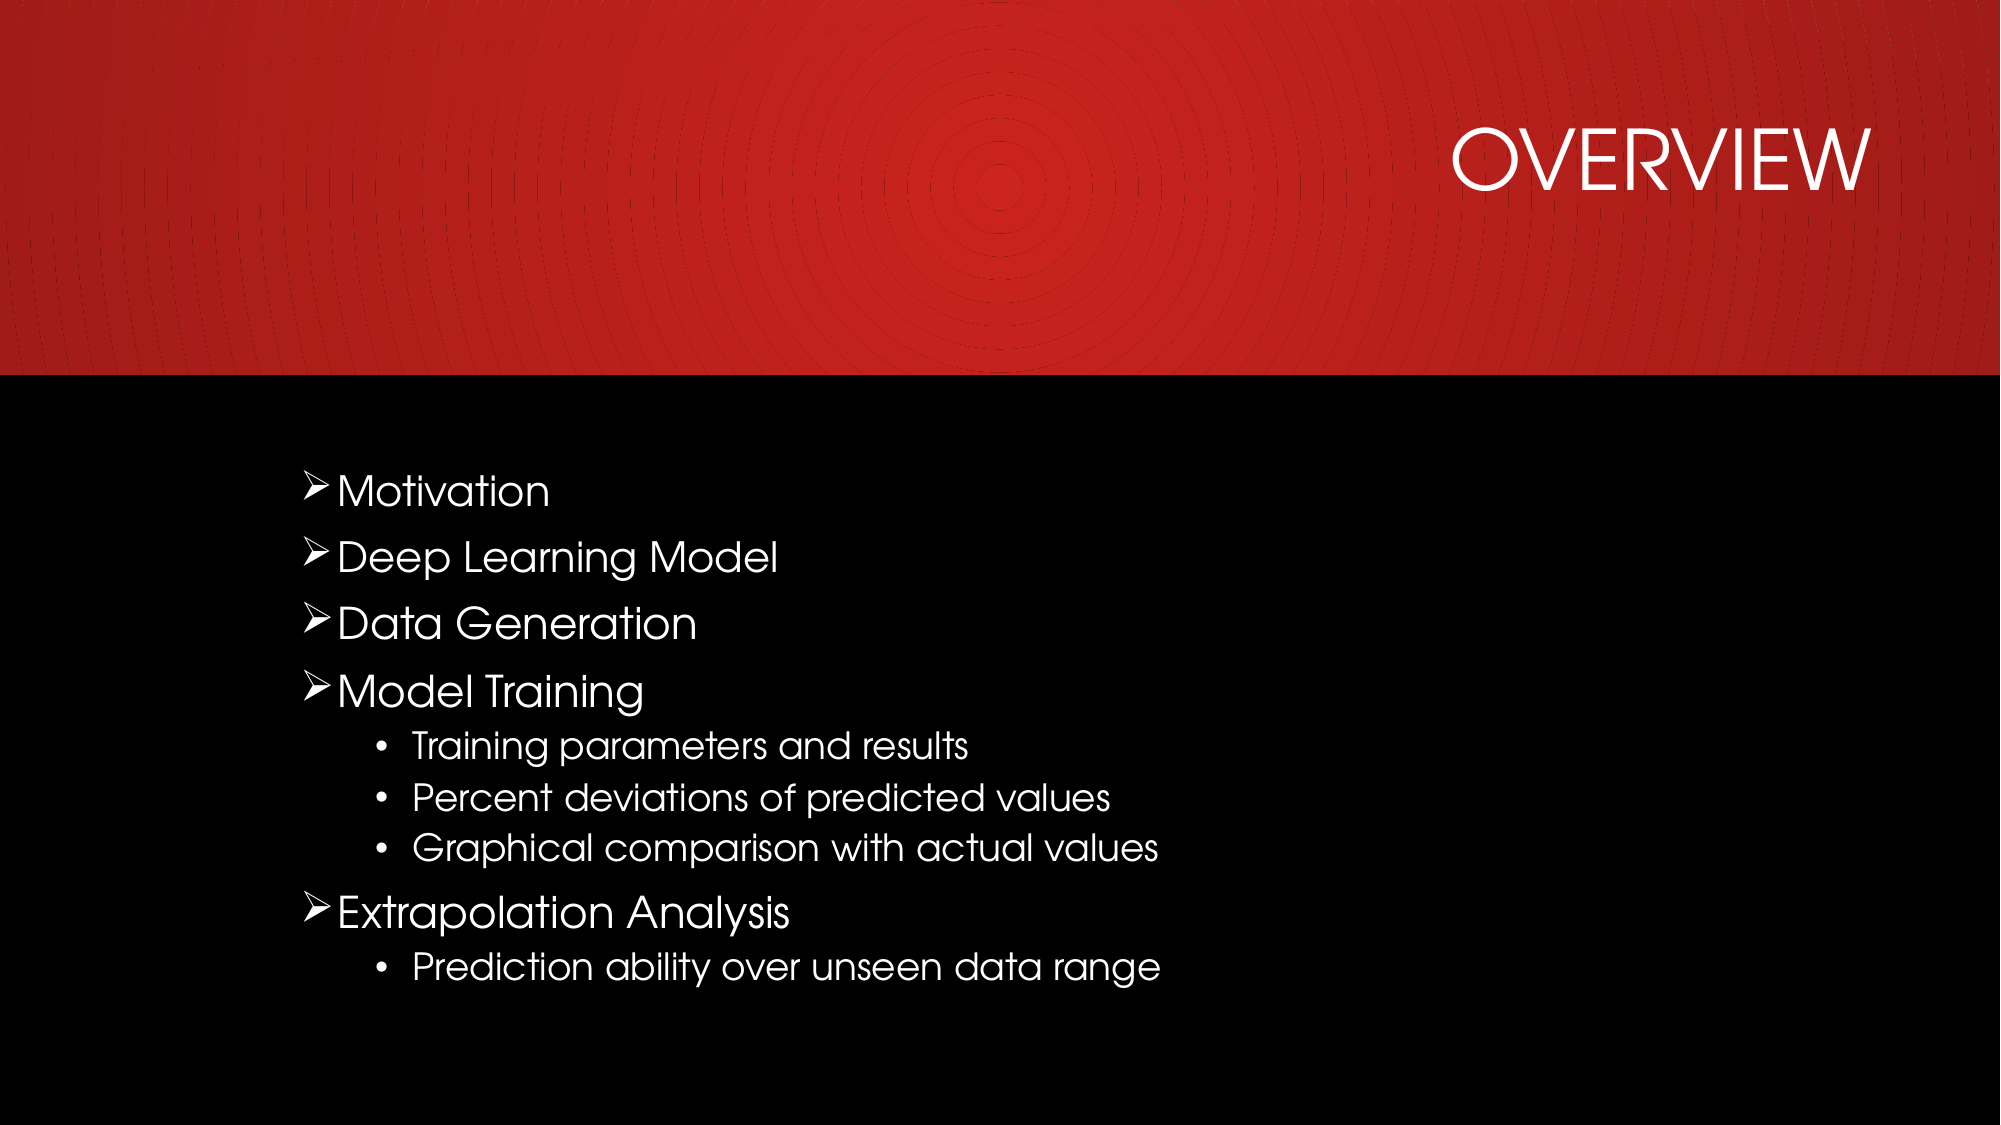

Overview

Motivation
Deep Learning Model
Data Generation
Model Training
Training parameters and results
Percent deviations of predicted values
Graphical comparison with actual values
Extrapolation Analysis
Prediction ability over unseen data range